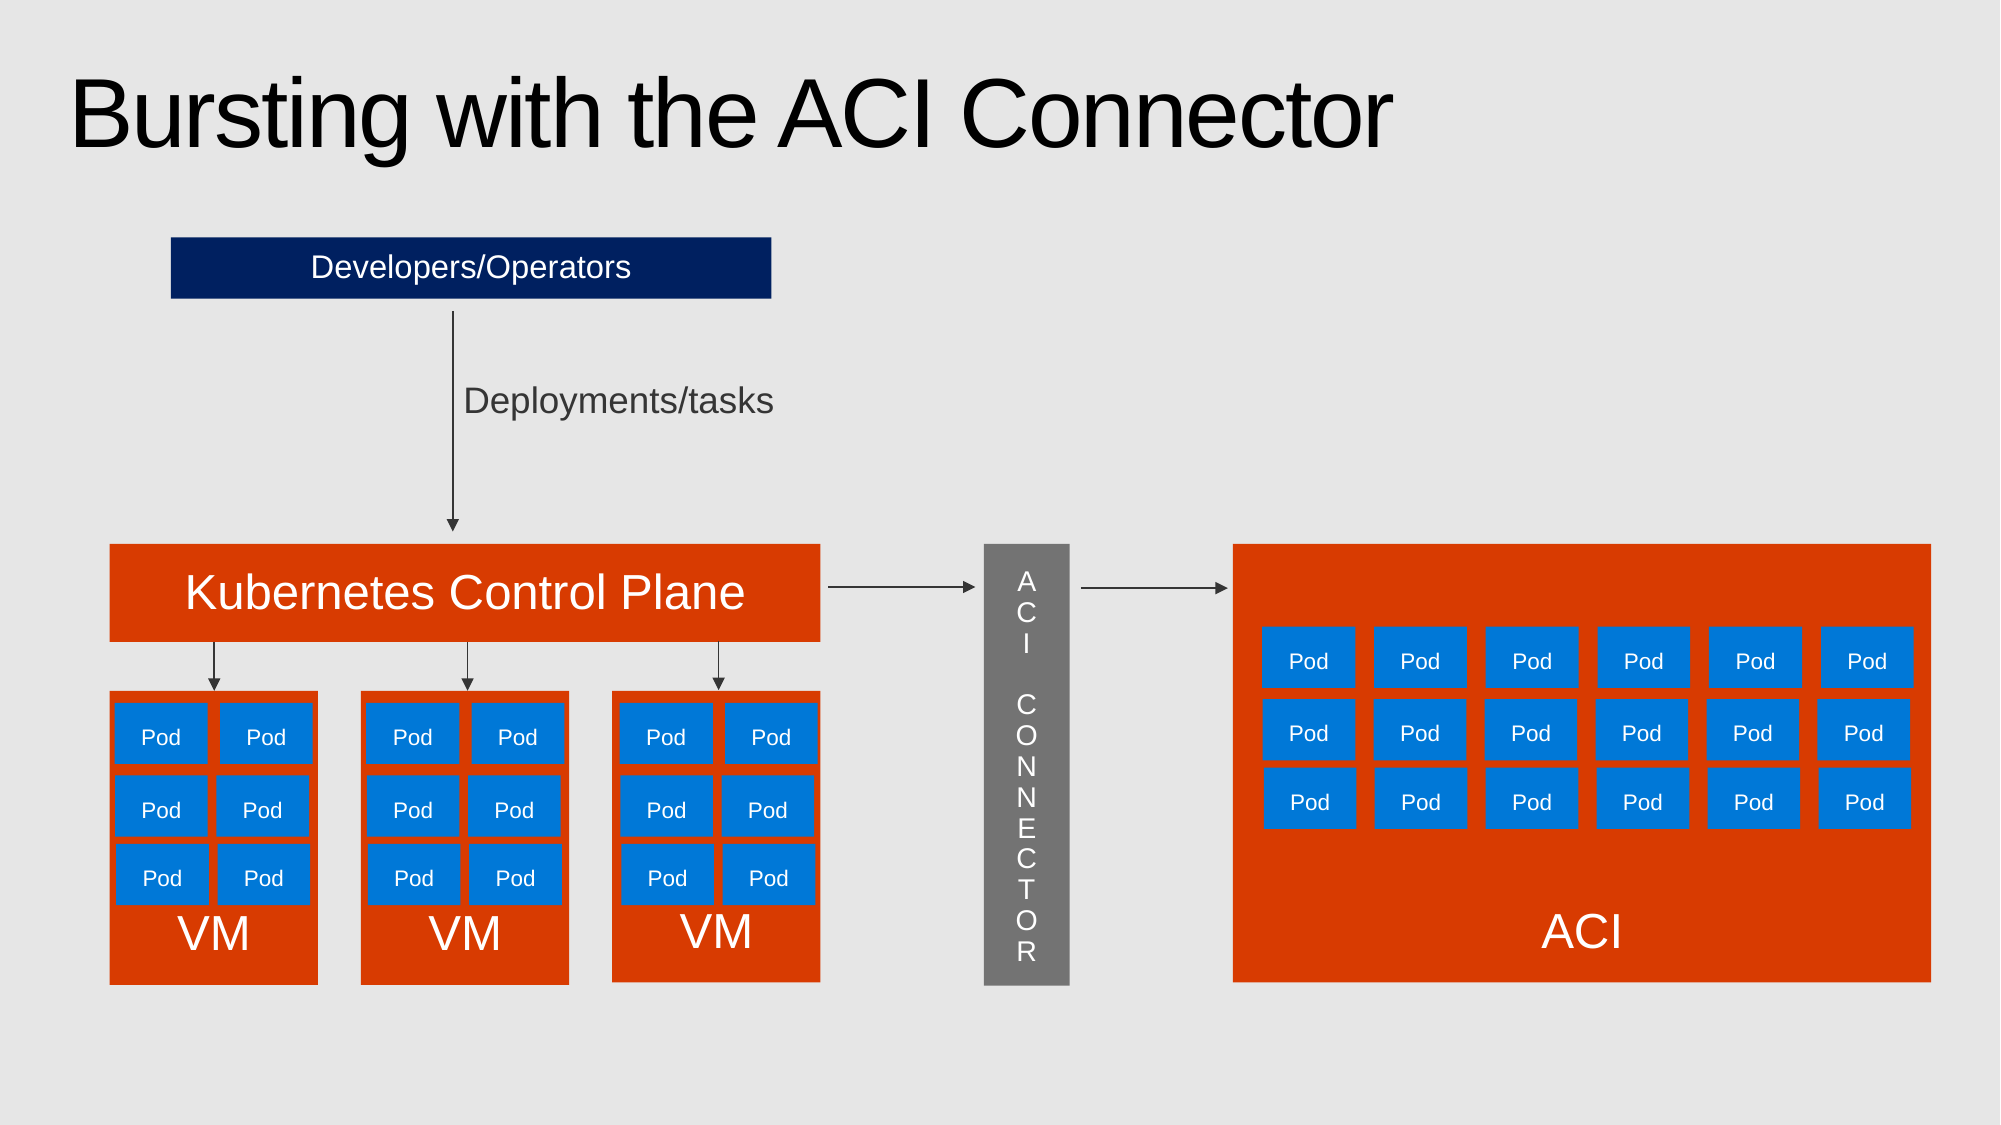

# Bursting with the ACI Connector
Developers/Operators
Deployments/tasks
Kubernetes Control Plane
AC
I

CONNECT
OR
ACI
Pod
Pod
Pod
Pod
Pod
Pod
VM
VM
VM
Pod
Pod
Pod
Pod
Pod
Pod
Pod
Pod
Pod
Pod
Pod
Pod
Pod
Pod
Pod
Pod
Pod
Pod
Pod
Pod
Pod
Pod
Pod
Pod
Pod
Pod
Pod
Pod
Pod
Pod